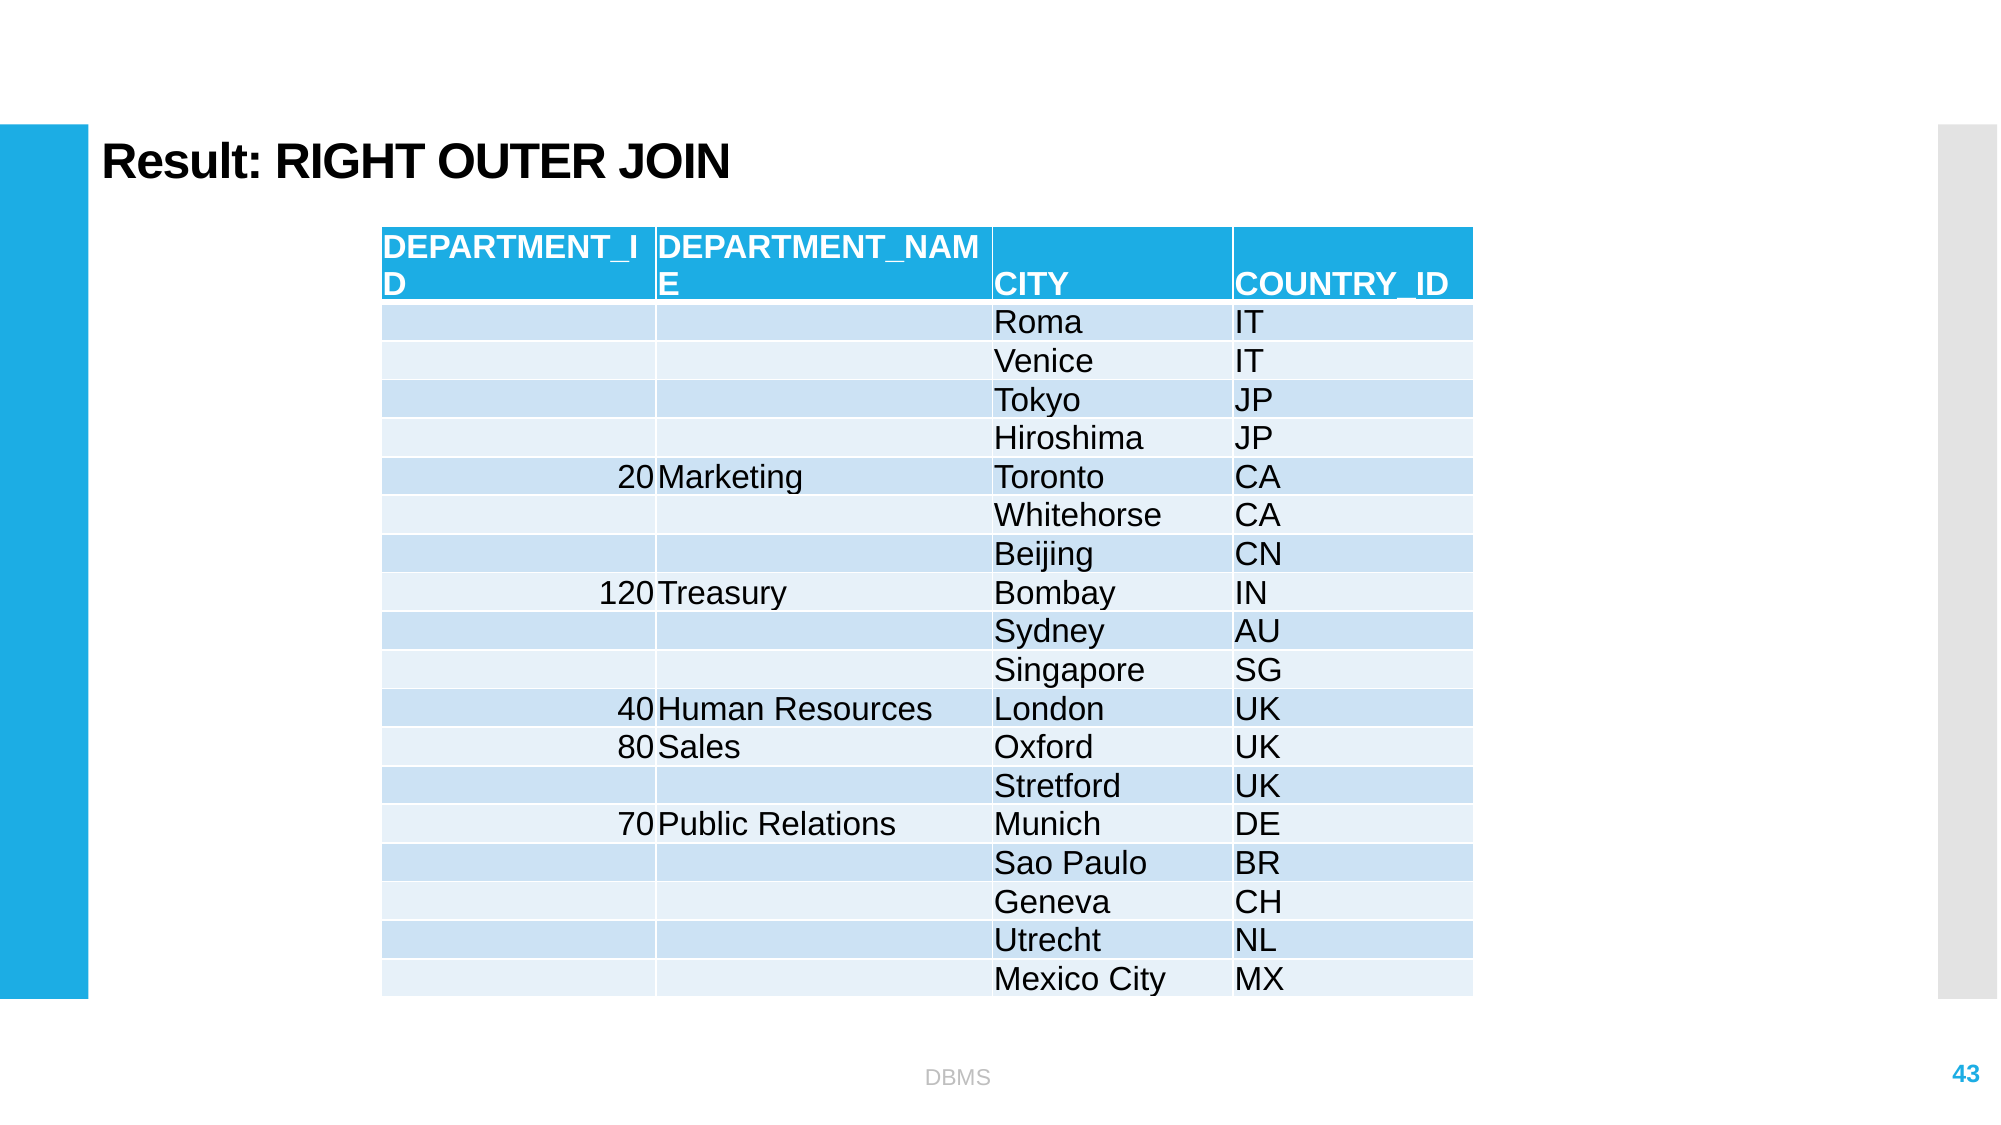

# Result: RIGHT OUTER JOIN
| DEPARTMENT\_ID | DEPARTMENT\_NAME | CITY | COUNTRY\_ID |
| --- | --- | --- | --- |
|  |  | Roma | IT |
|  |  | Venice | IT |
|  |  | Tokyo | JP |
|  |  | Hiroshima | JP |
| 20 | Marketing | Toronto | CA |
|  |  | Whitehorse | CA |
|  |  | Beijing | CN |
| 120 | Treasury | Bombay | IN |
|  |  | Sydney | AU |
|  |  | Singapore | SG |
| 40 | Human Resources | London | UK |
| 80 | Sales | Oxford | UK |
|  |  | Stretford | UK |
| 70 | Public Relations | Munich | DE |
|  |  | Sao Paulo | BR |
|  |  | Geneva | CH |
|  |  | Utrecht | NL |
|  |  | Mexico City | MX |
43
DBMS